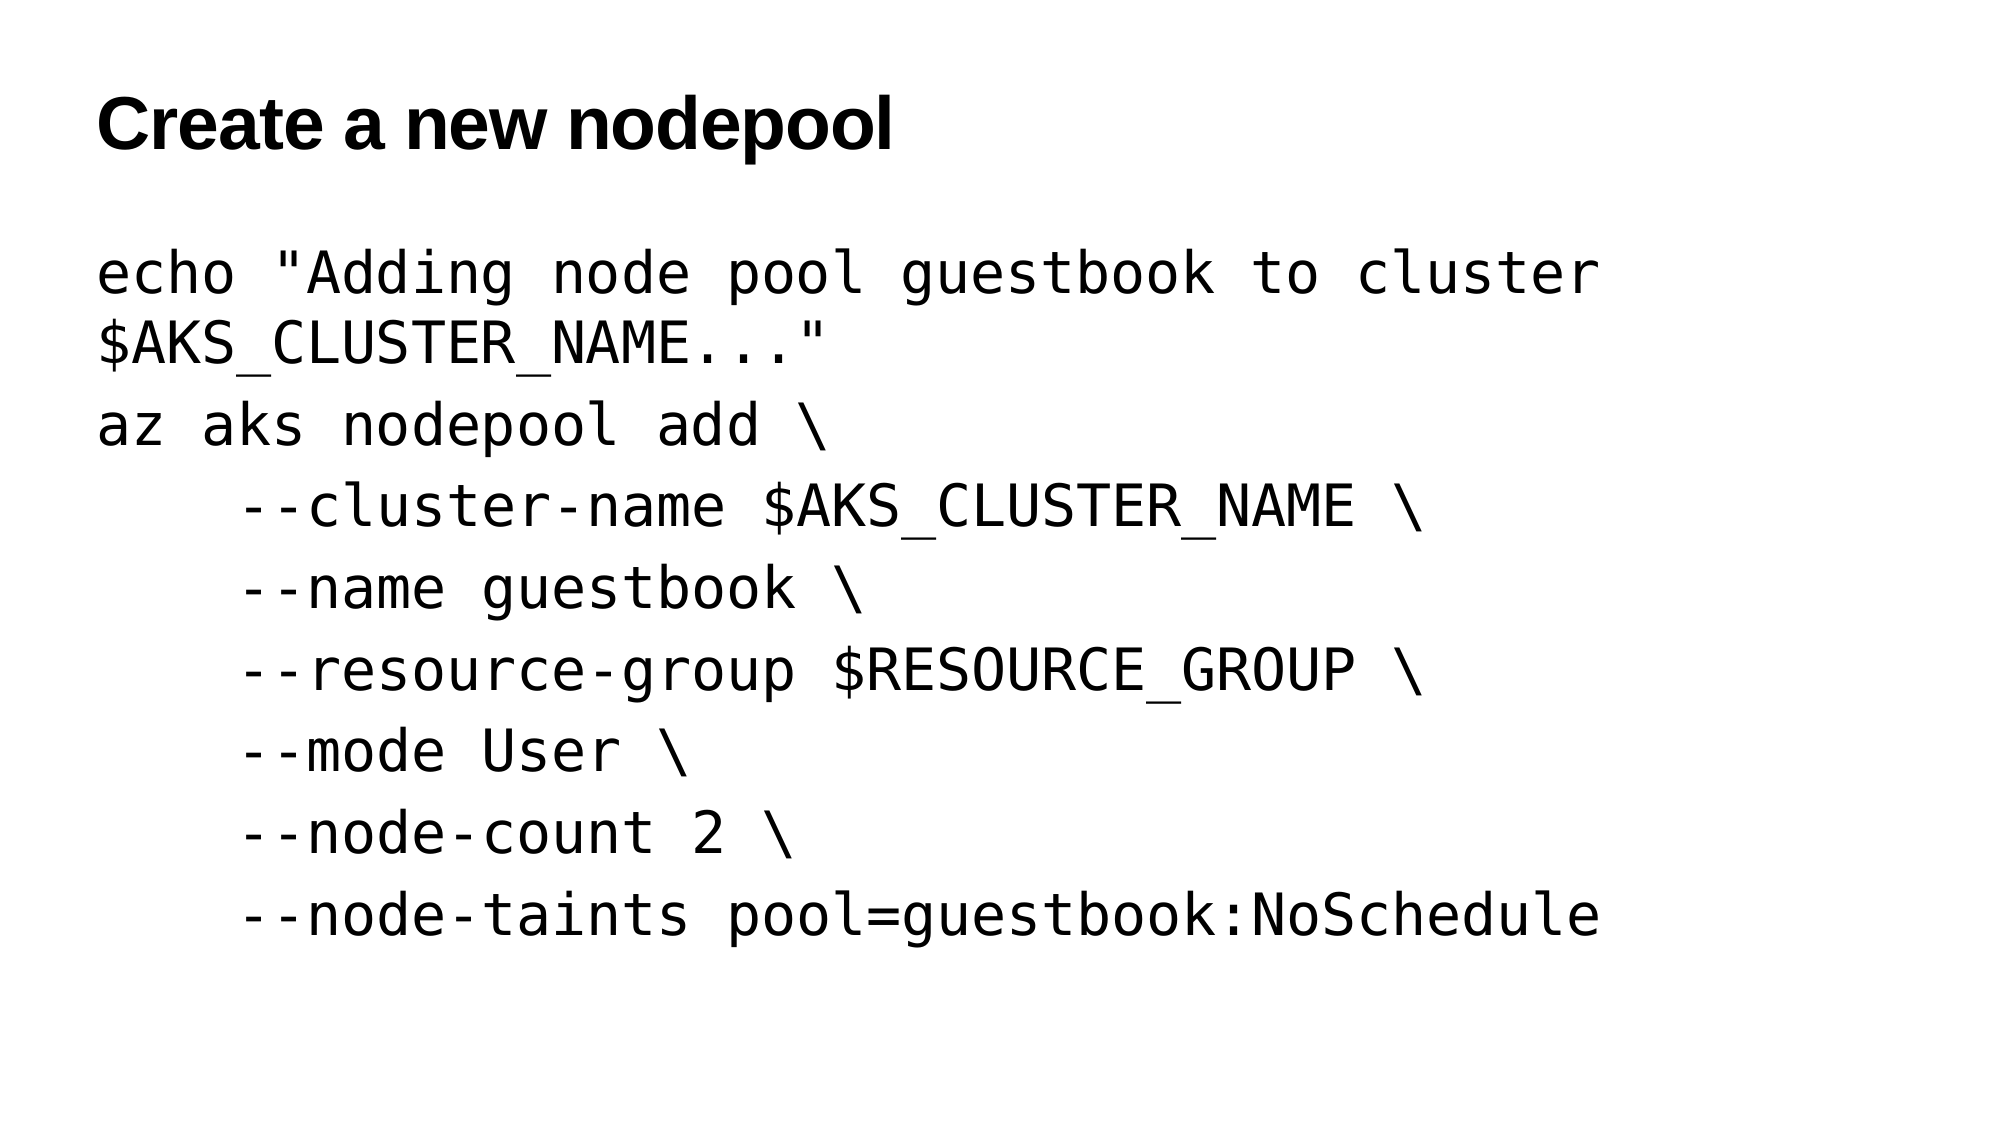

# Create a new nodepool
echo "Adding node pool guestbook to cluster $AKS_CLUSTER_NAME..."
az aks nodepool add \
    --cluster-name $AKS_CLUSTER_NAME \
    --name guestbook \
    --resource-group $RESOURCE_GROUP \
    --mode User \
    --node-count 2 \
    --node-taints pool=guestbook:NoSchedule